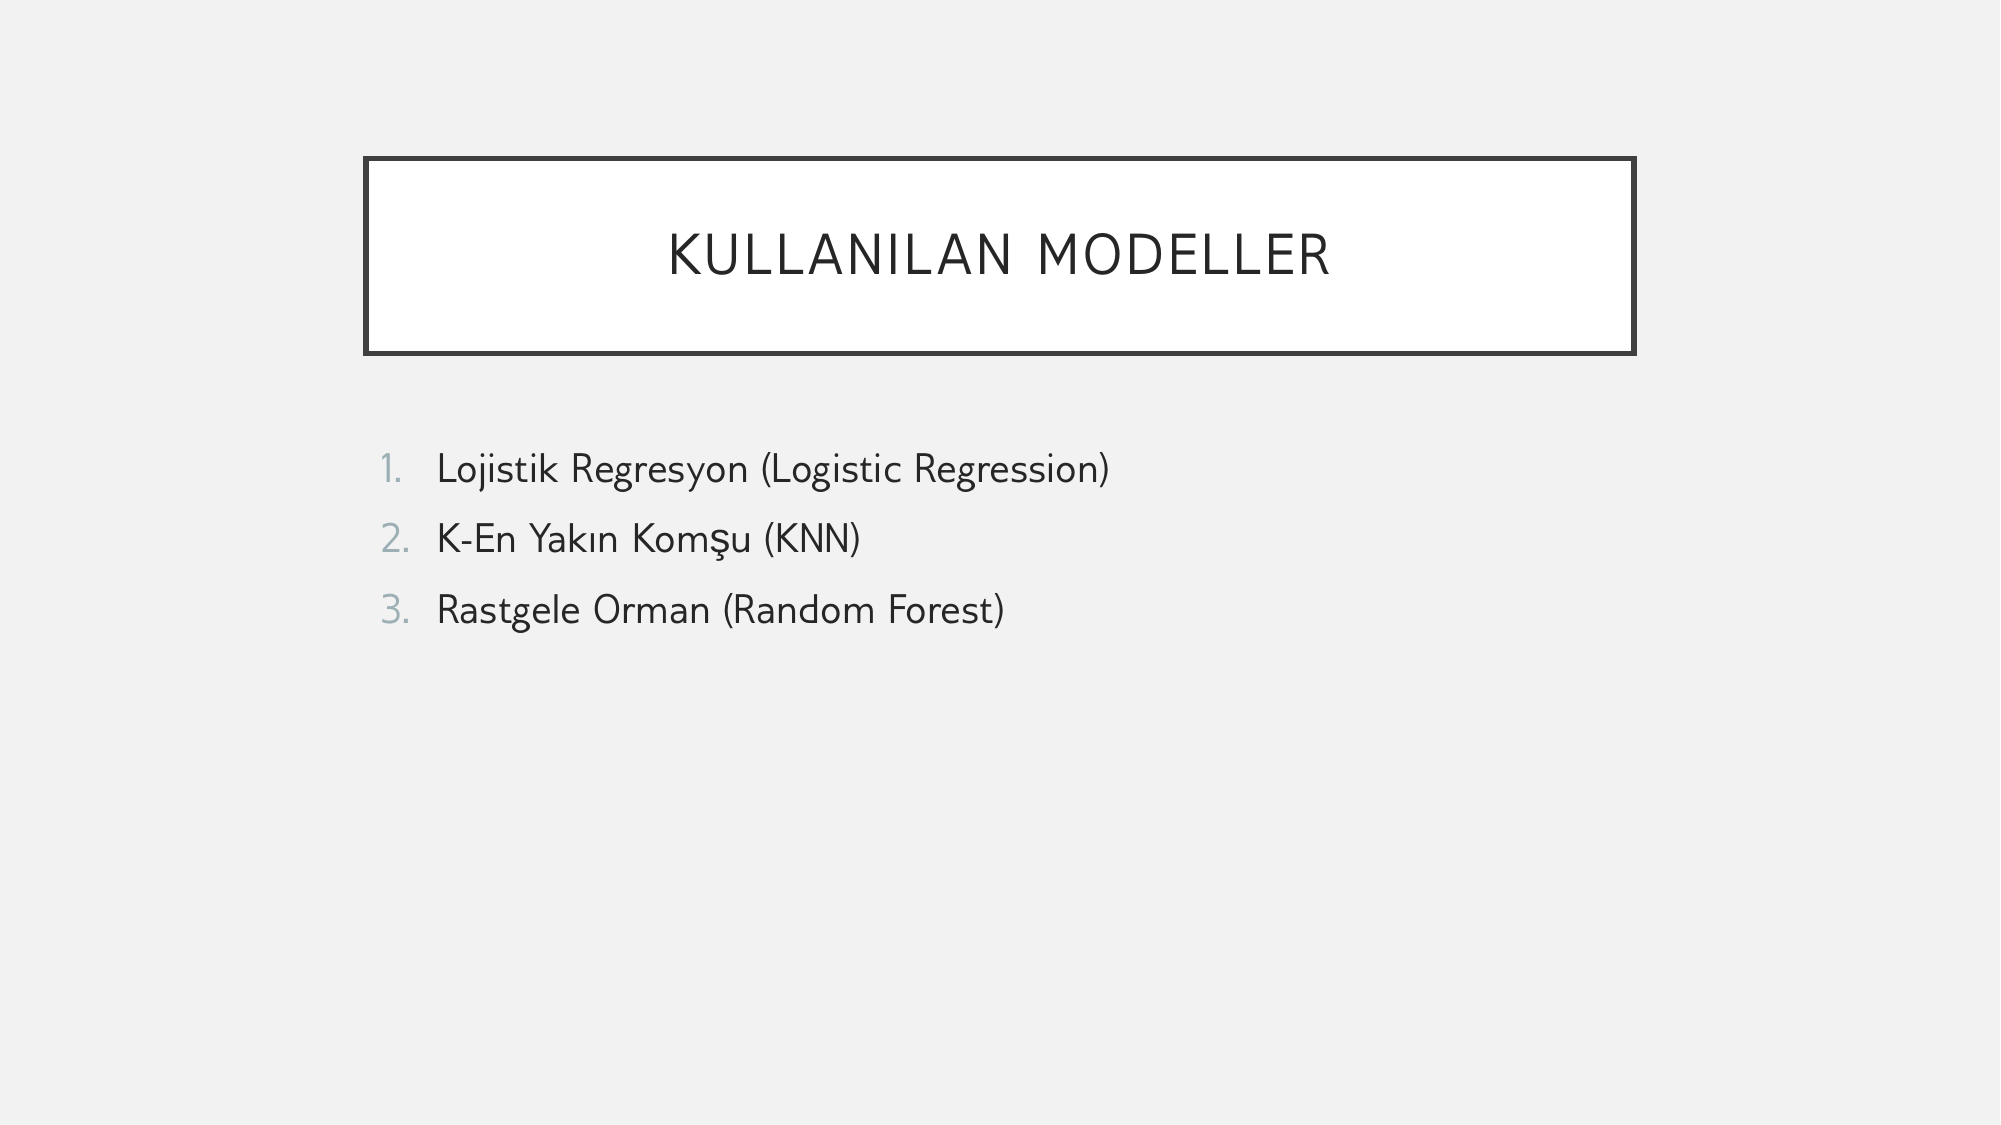

# Kullanılan Modeller
Lojistik Regresyon (Logistic Regression)
K-En Yakın Komşu (KNN)
Rastgele Orman (Random Forest)